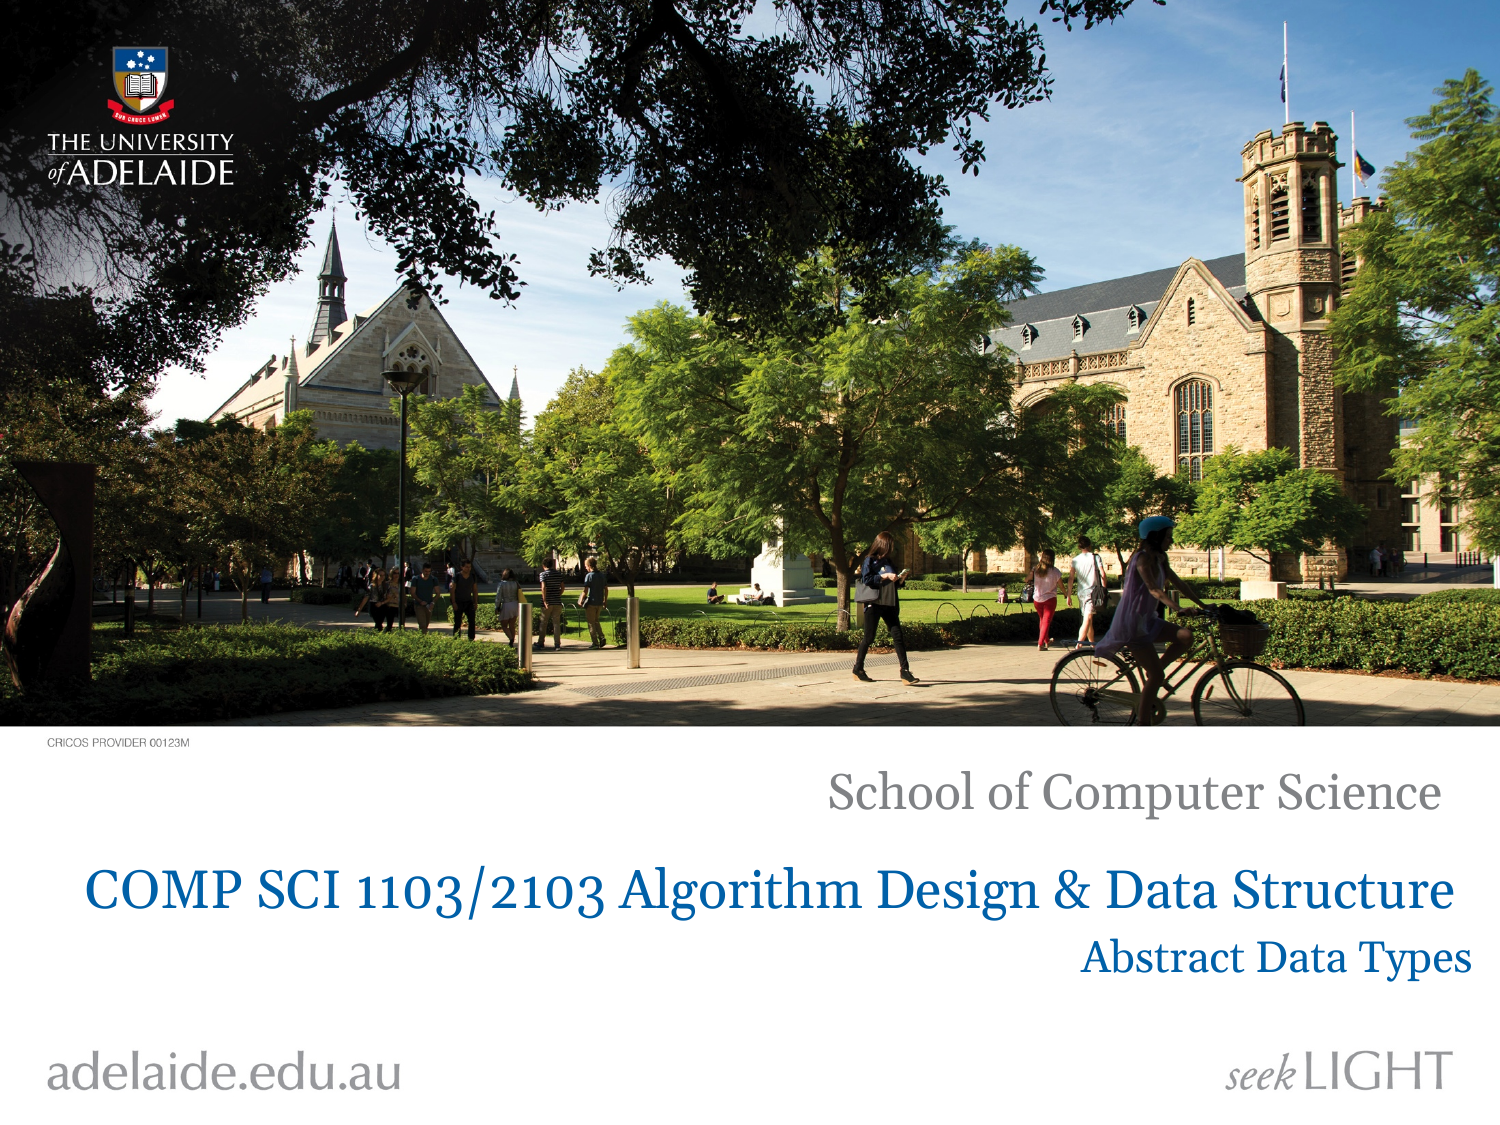

School of Computer Science
# COMP SCI 1103/2103 Algorithm Design & Data Structure Abstract Data Types